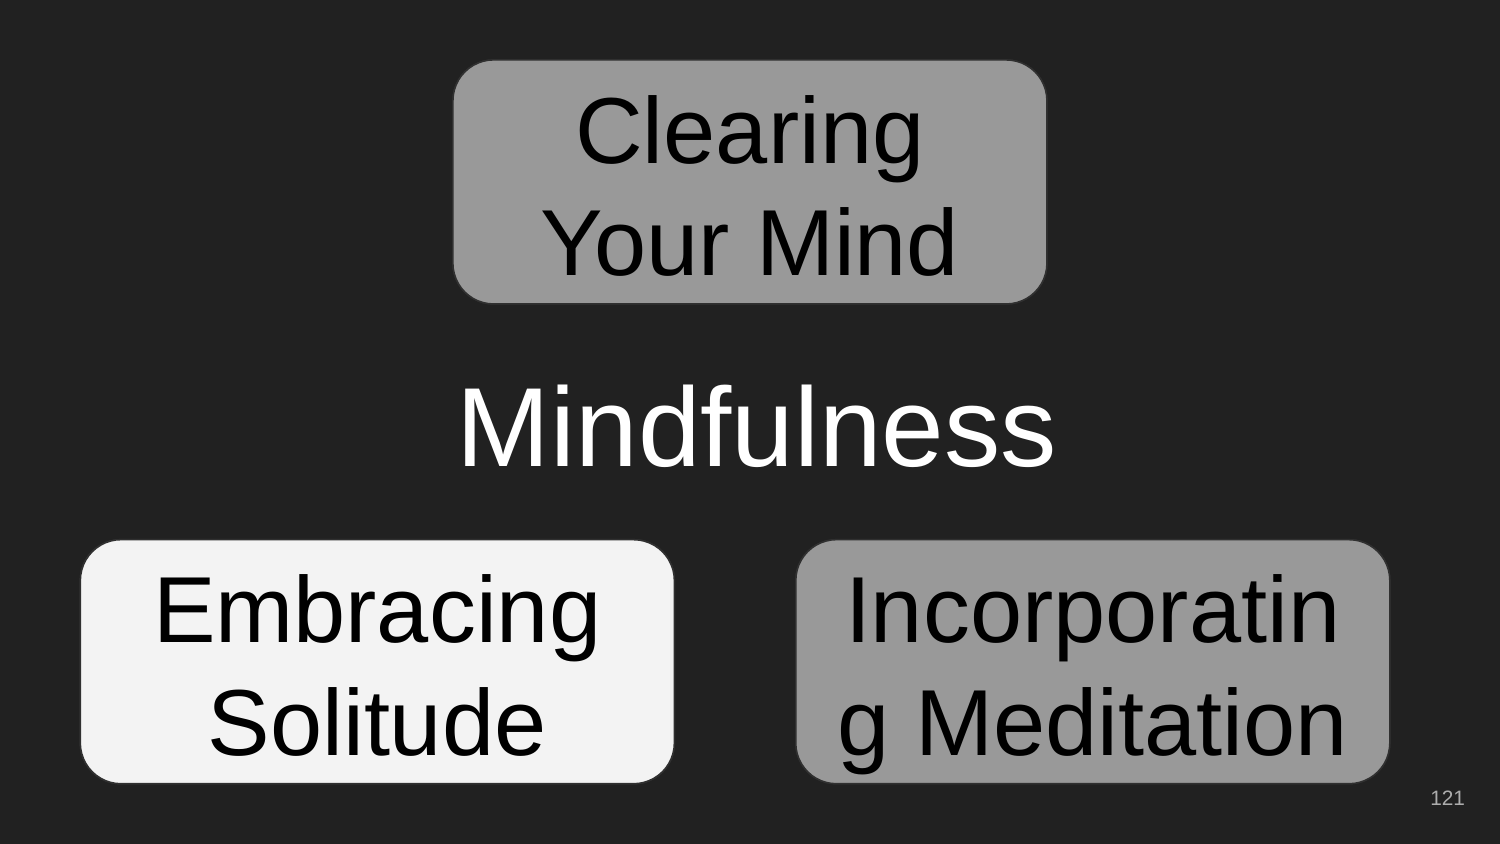

Clearing Your Mind
Clearing Your Mind
# Mindfulness
Embracing Solitude
Embracing Solitude
Embracing Solitude
Incorporating Meditation
Incorporating Meditation
121